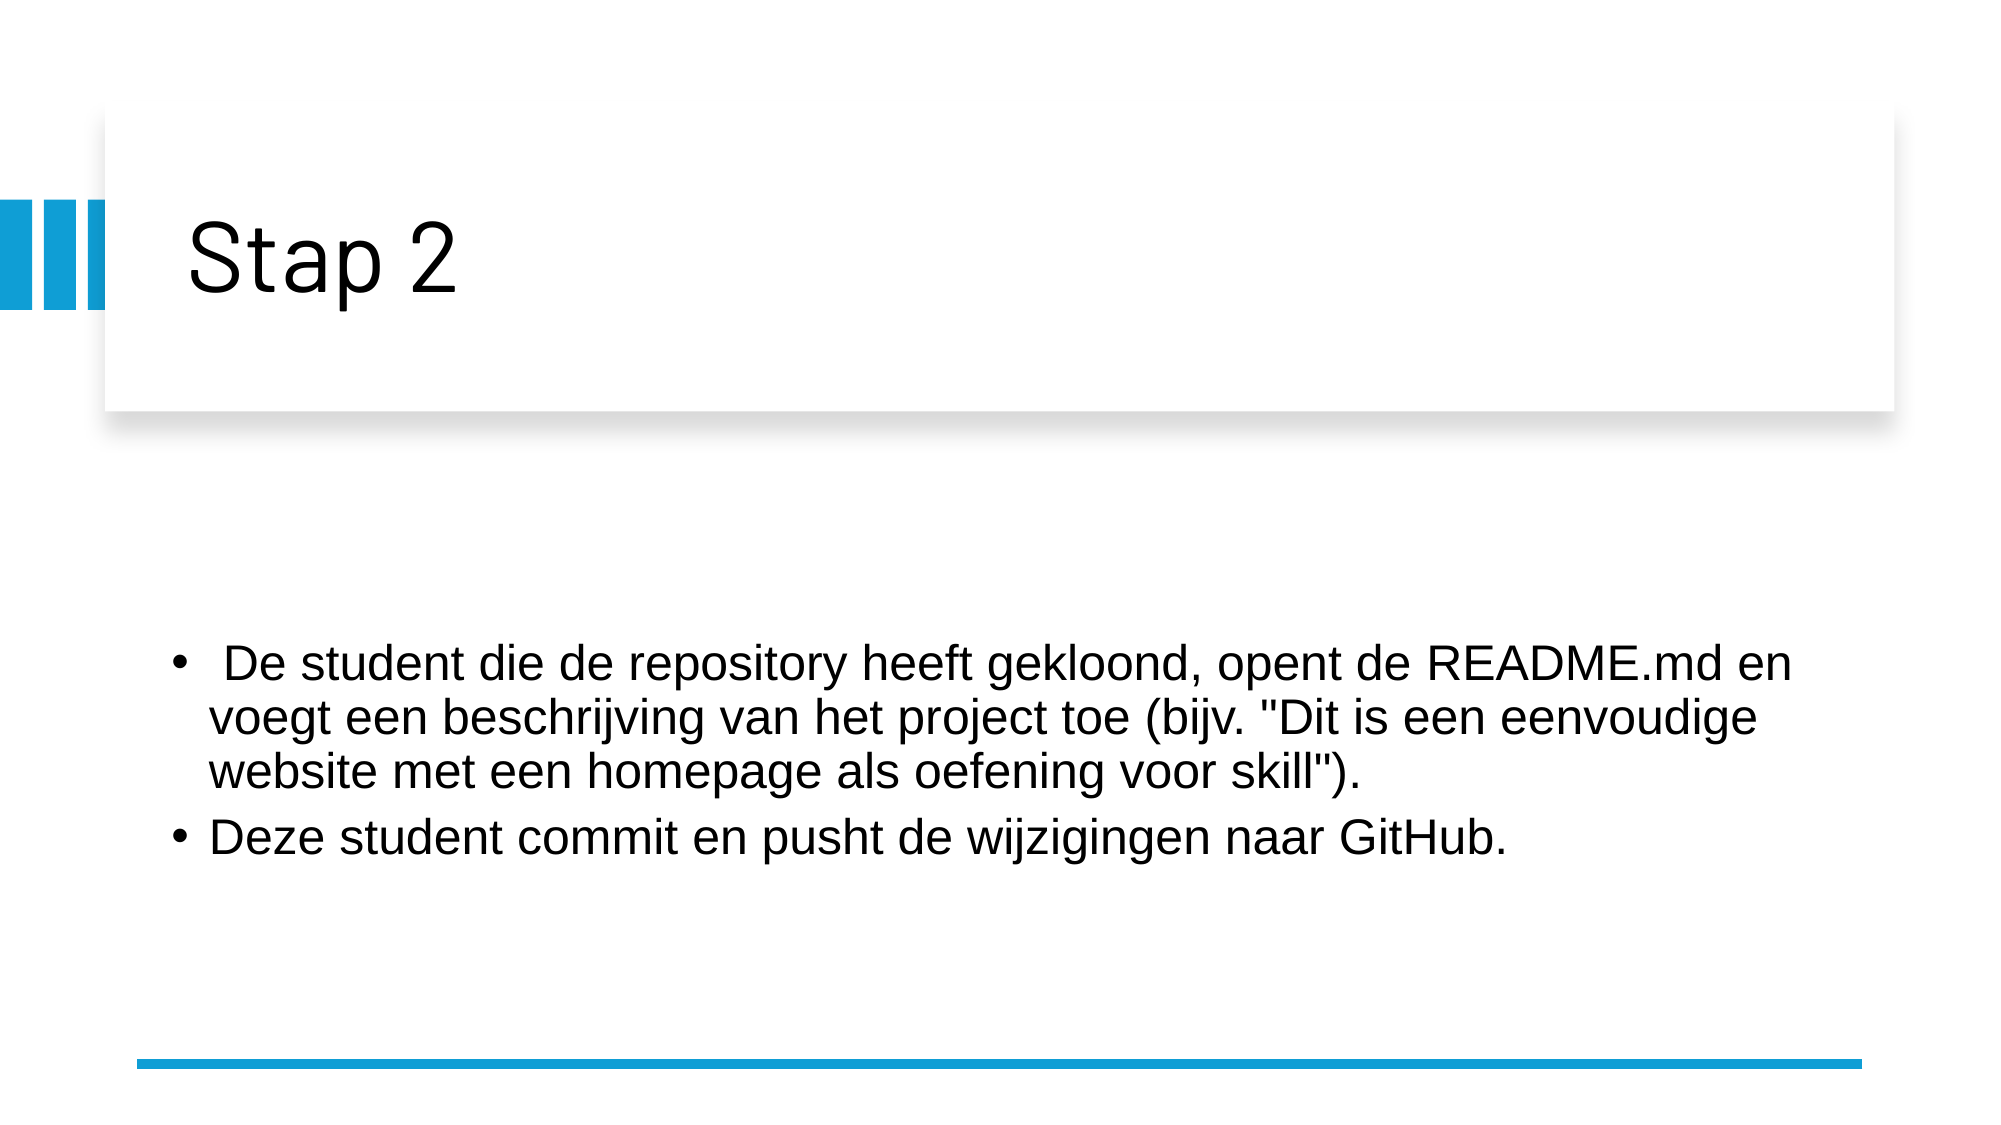

# Stap 2

 De student die de repository heeft gekloond, opent de README.md en voegt een beschrijving van het project toe (bijv. "Dit is een eenvoudige website met een homepage als oefening voor skill").
Deze student commit en pusht de wijzigingen naar GitHub.